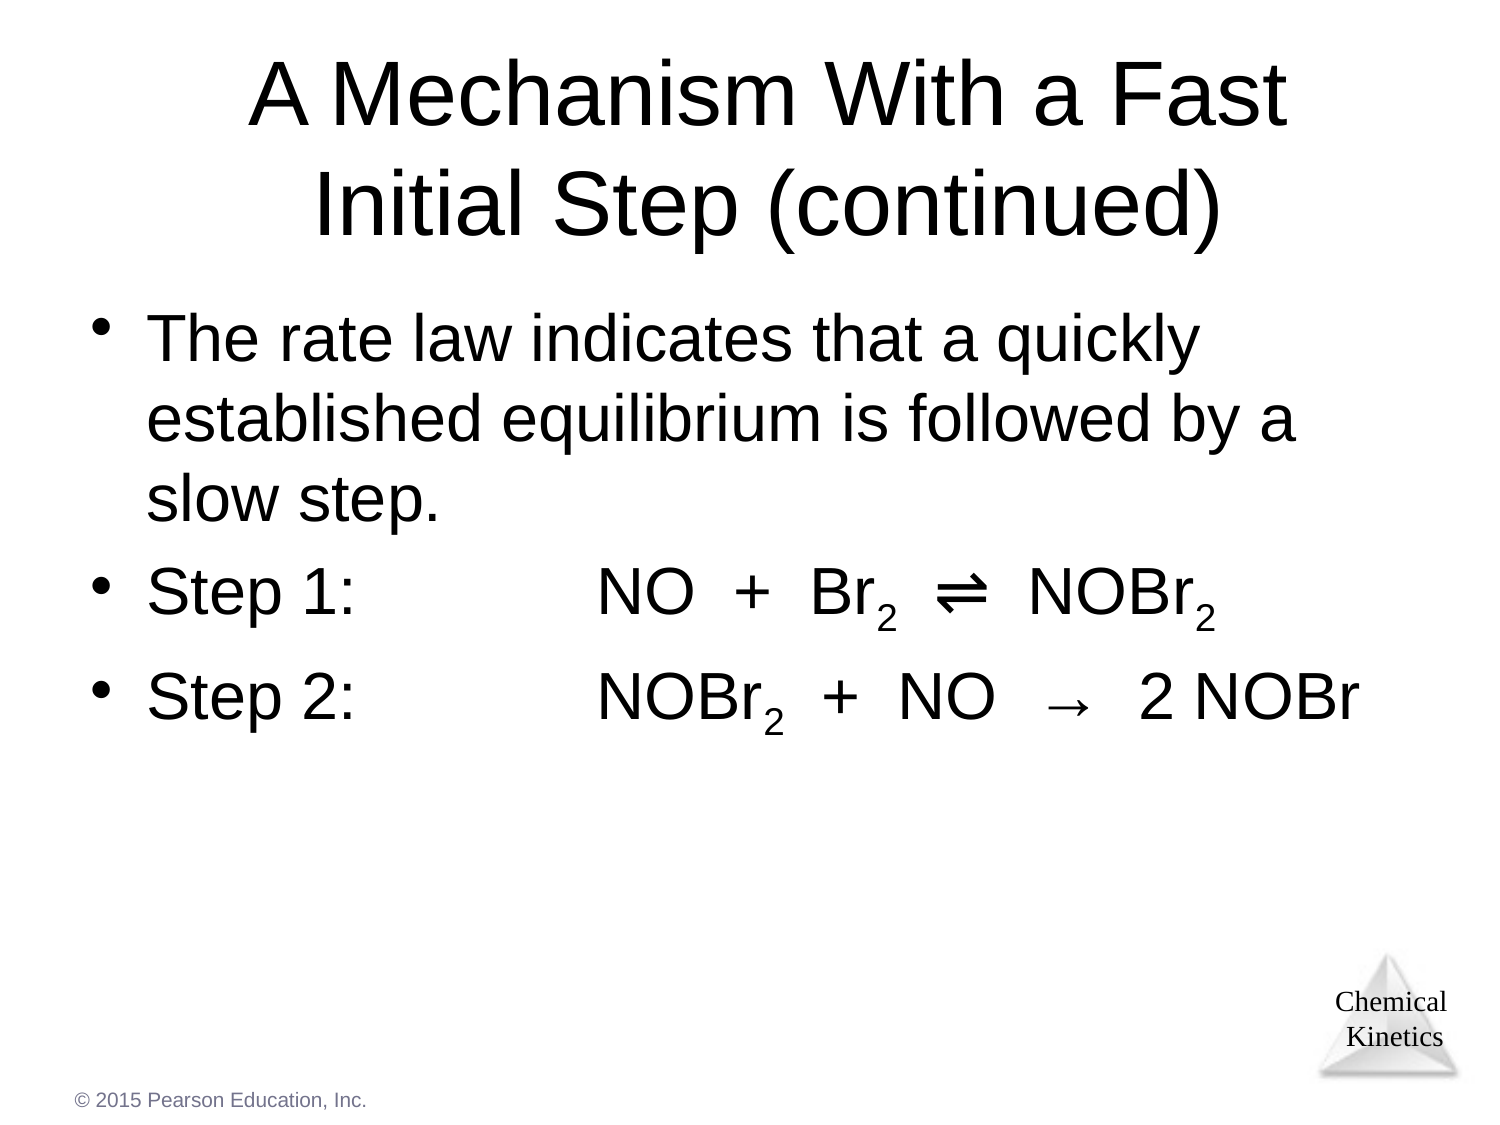

# A Mechanism With a Fast Initial Step (continued)
The rate law indicates that a quickly established equilibrium is followed by a slow step.
Step 1:		NO  +  Br2  ⇌  NOBr2
Step 2:		NOBr2  +  NO  →  2 NOBr